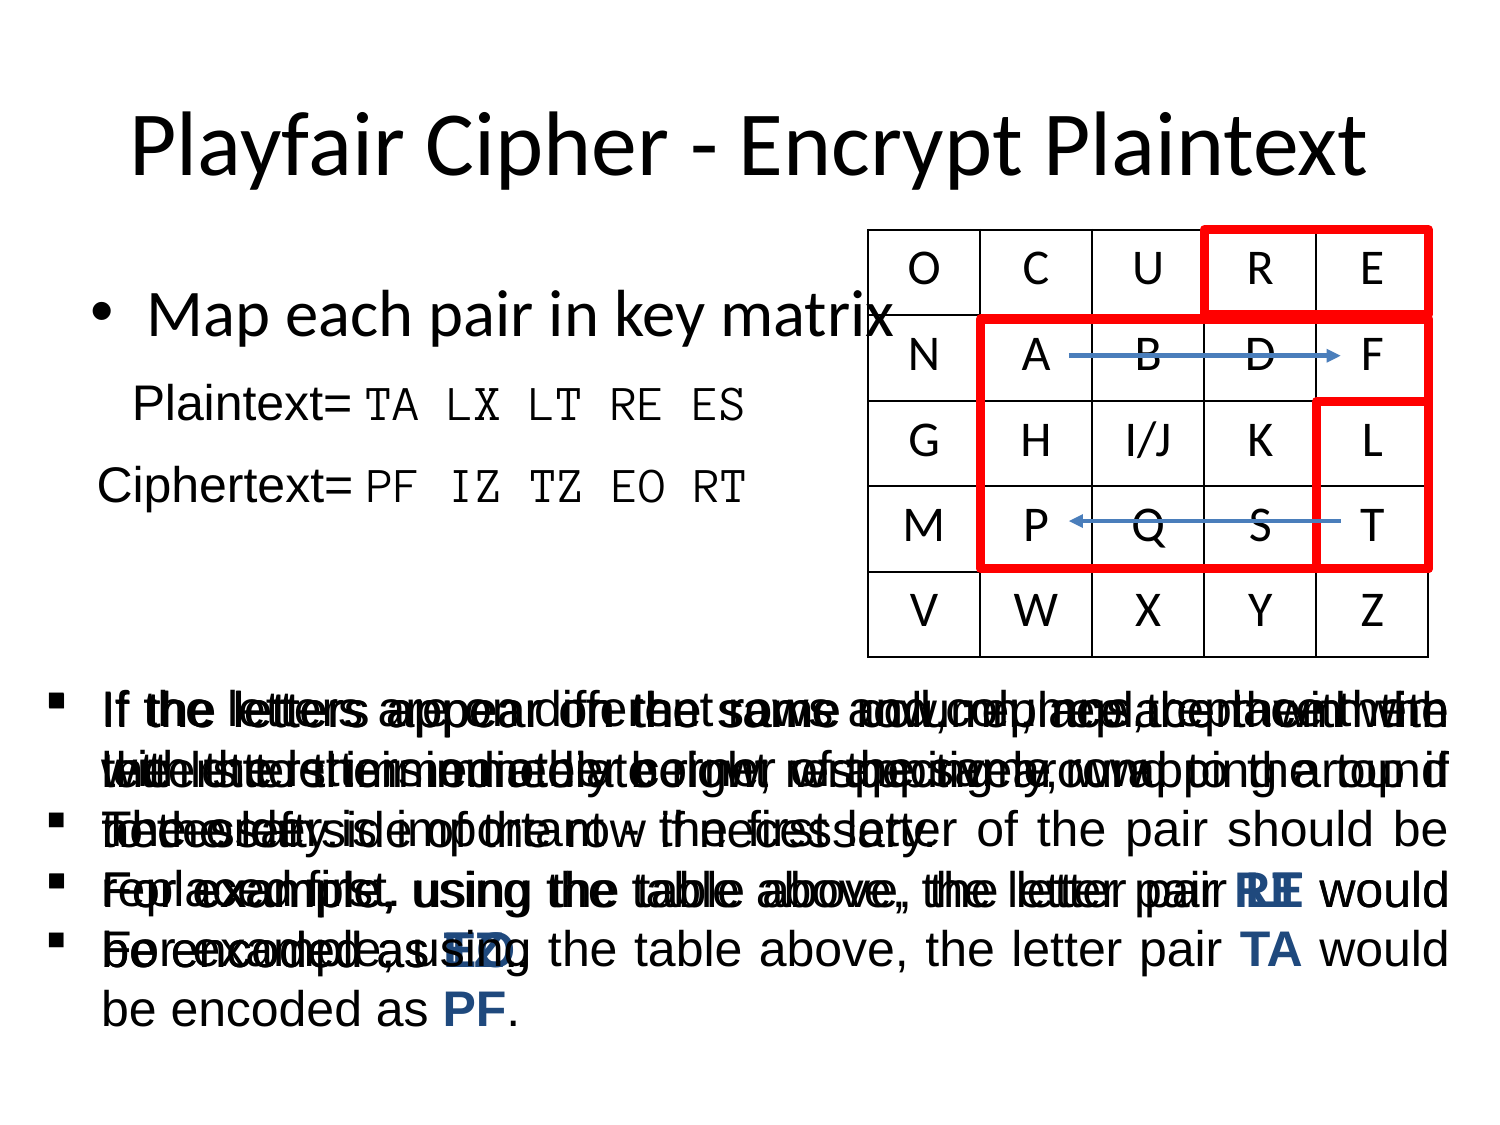

# Playfair Cipher - Encrypt Plaintext
| O | C | U | R | E |
| --- | --- | --- | --- | --- |
| N | A | B | D | F |
| G | H | I/J | K | L |
| M | P | Q | S | T |
| V | W | X | Y | Z |

Map each pair in key matrix

Plaintext= TA LX LT RE ES

Ciphertext= PF IZ TZ EO RT
If the letters are on different rows and columns, replace them with the letters on other corner of the same row.
The order is important - the first letter of the pair should be replaced first.
For example, using the table above, the letter pair TA would be encoded as PF.
If the letters appear on the same row, replace them with the letters to their immediate right respectively, wrapping around to the left side of the row if necessary.
For example, using the table above, the letter pair RE would be encoded as EO.
If the letters appear on the same column, replace them with the letters immediately below, wrapping around to the top if necessary.
For example, using the table above, the letter pair LT would be encoded as TZ.